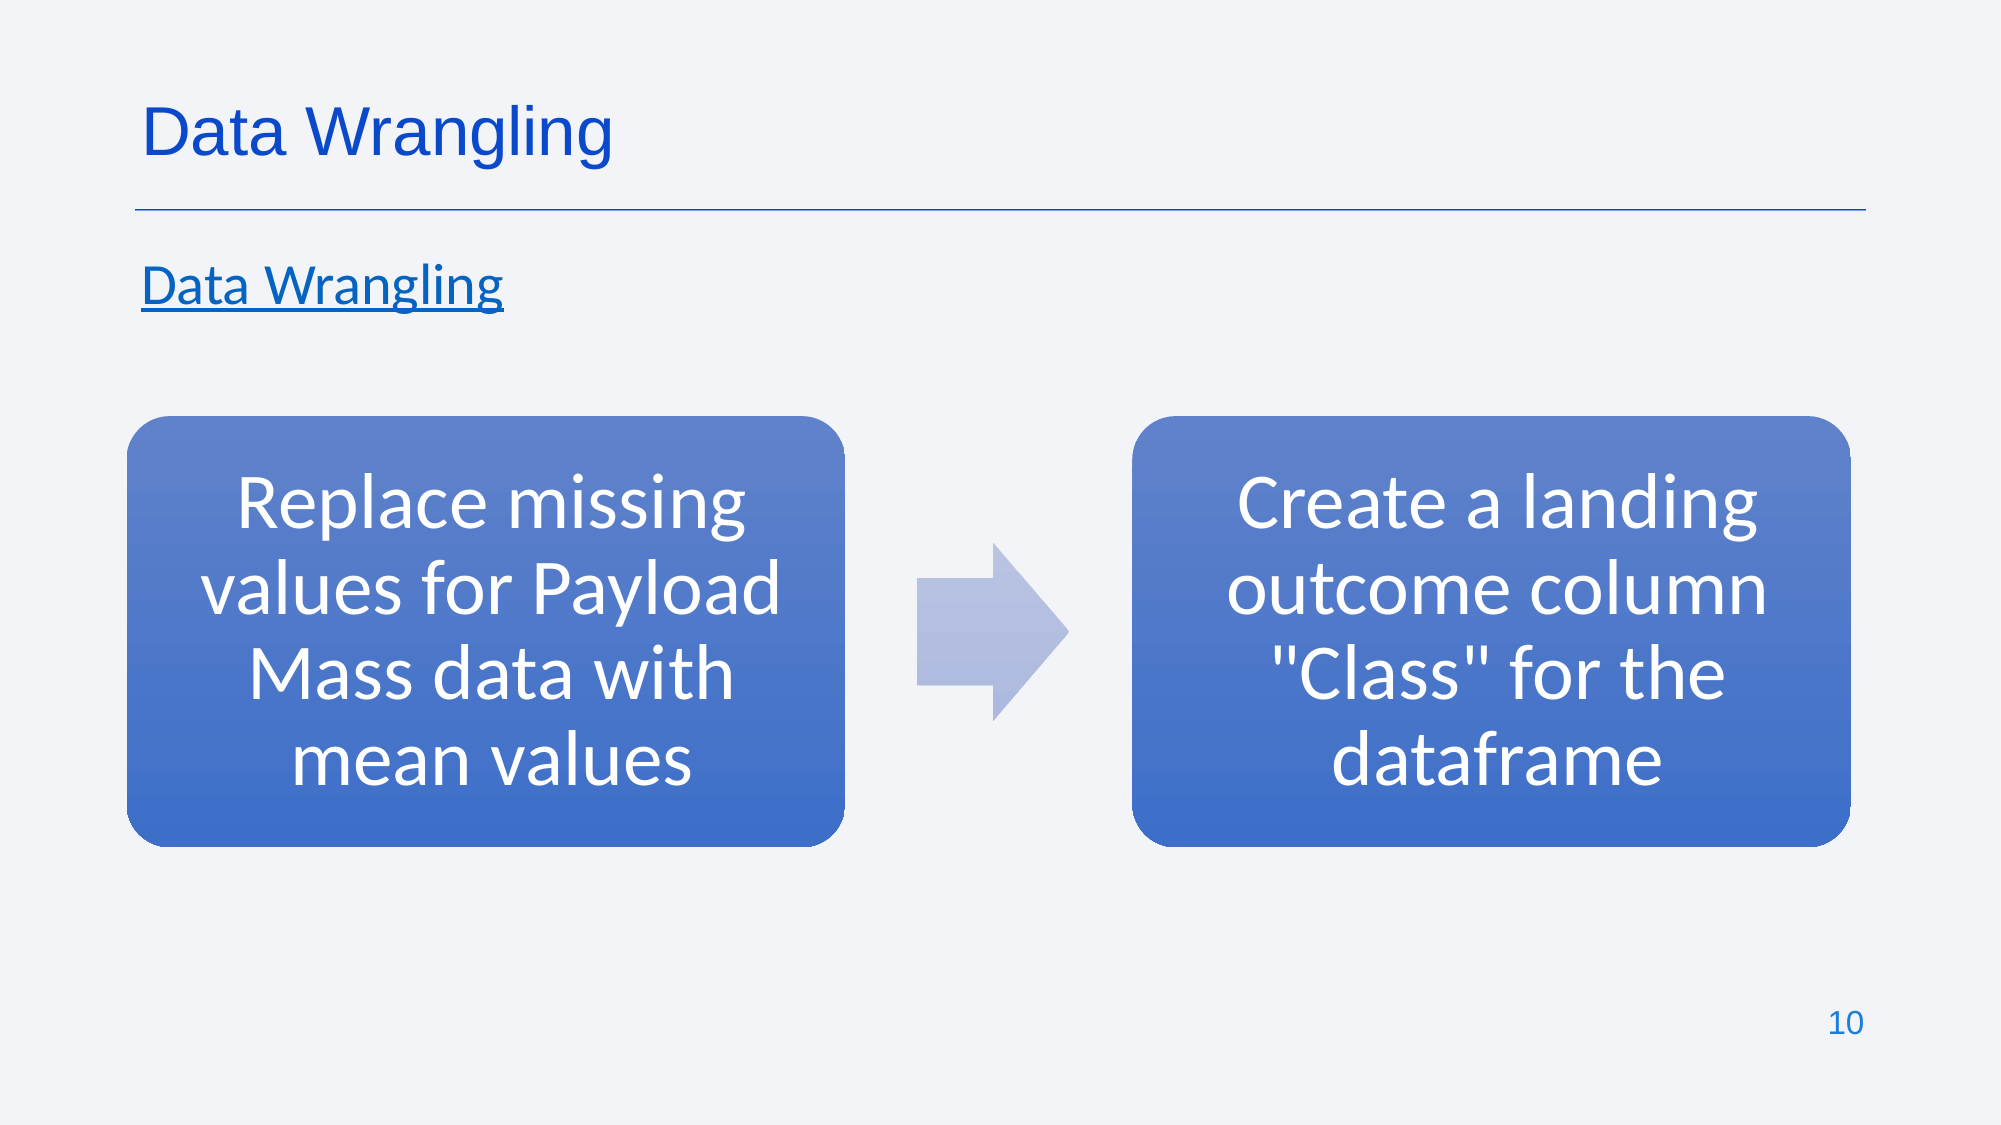

Data Wrangling
Data Wrangling
Replace missing values for Payload Mass data with mean values

Create a landing outcome column "Class" for the dataframe
10